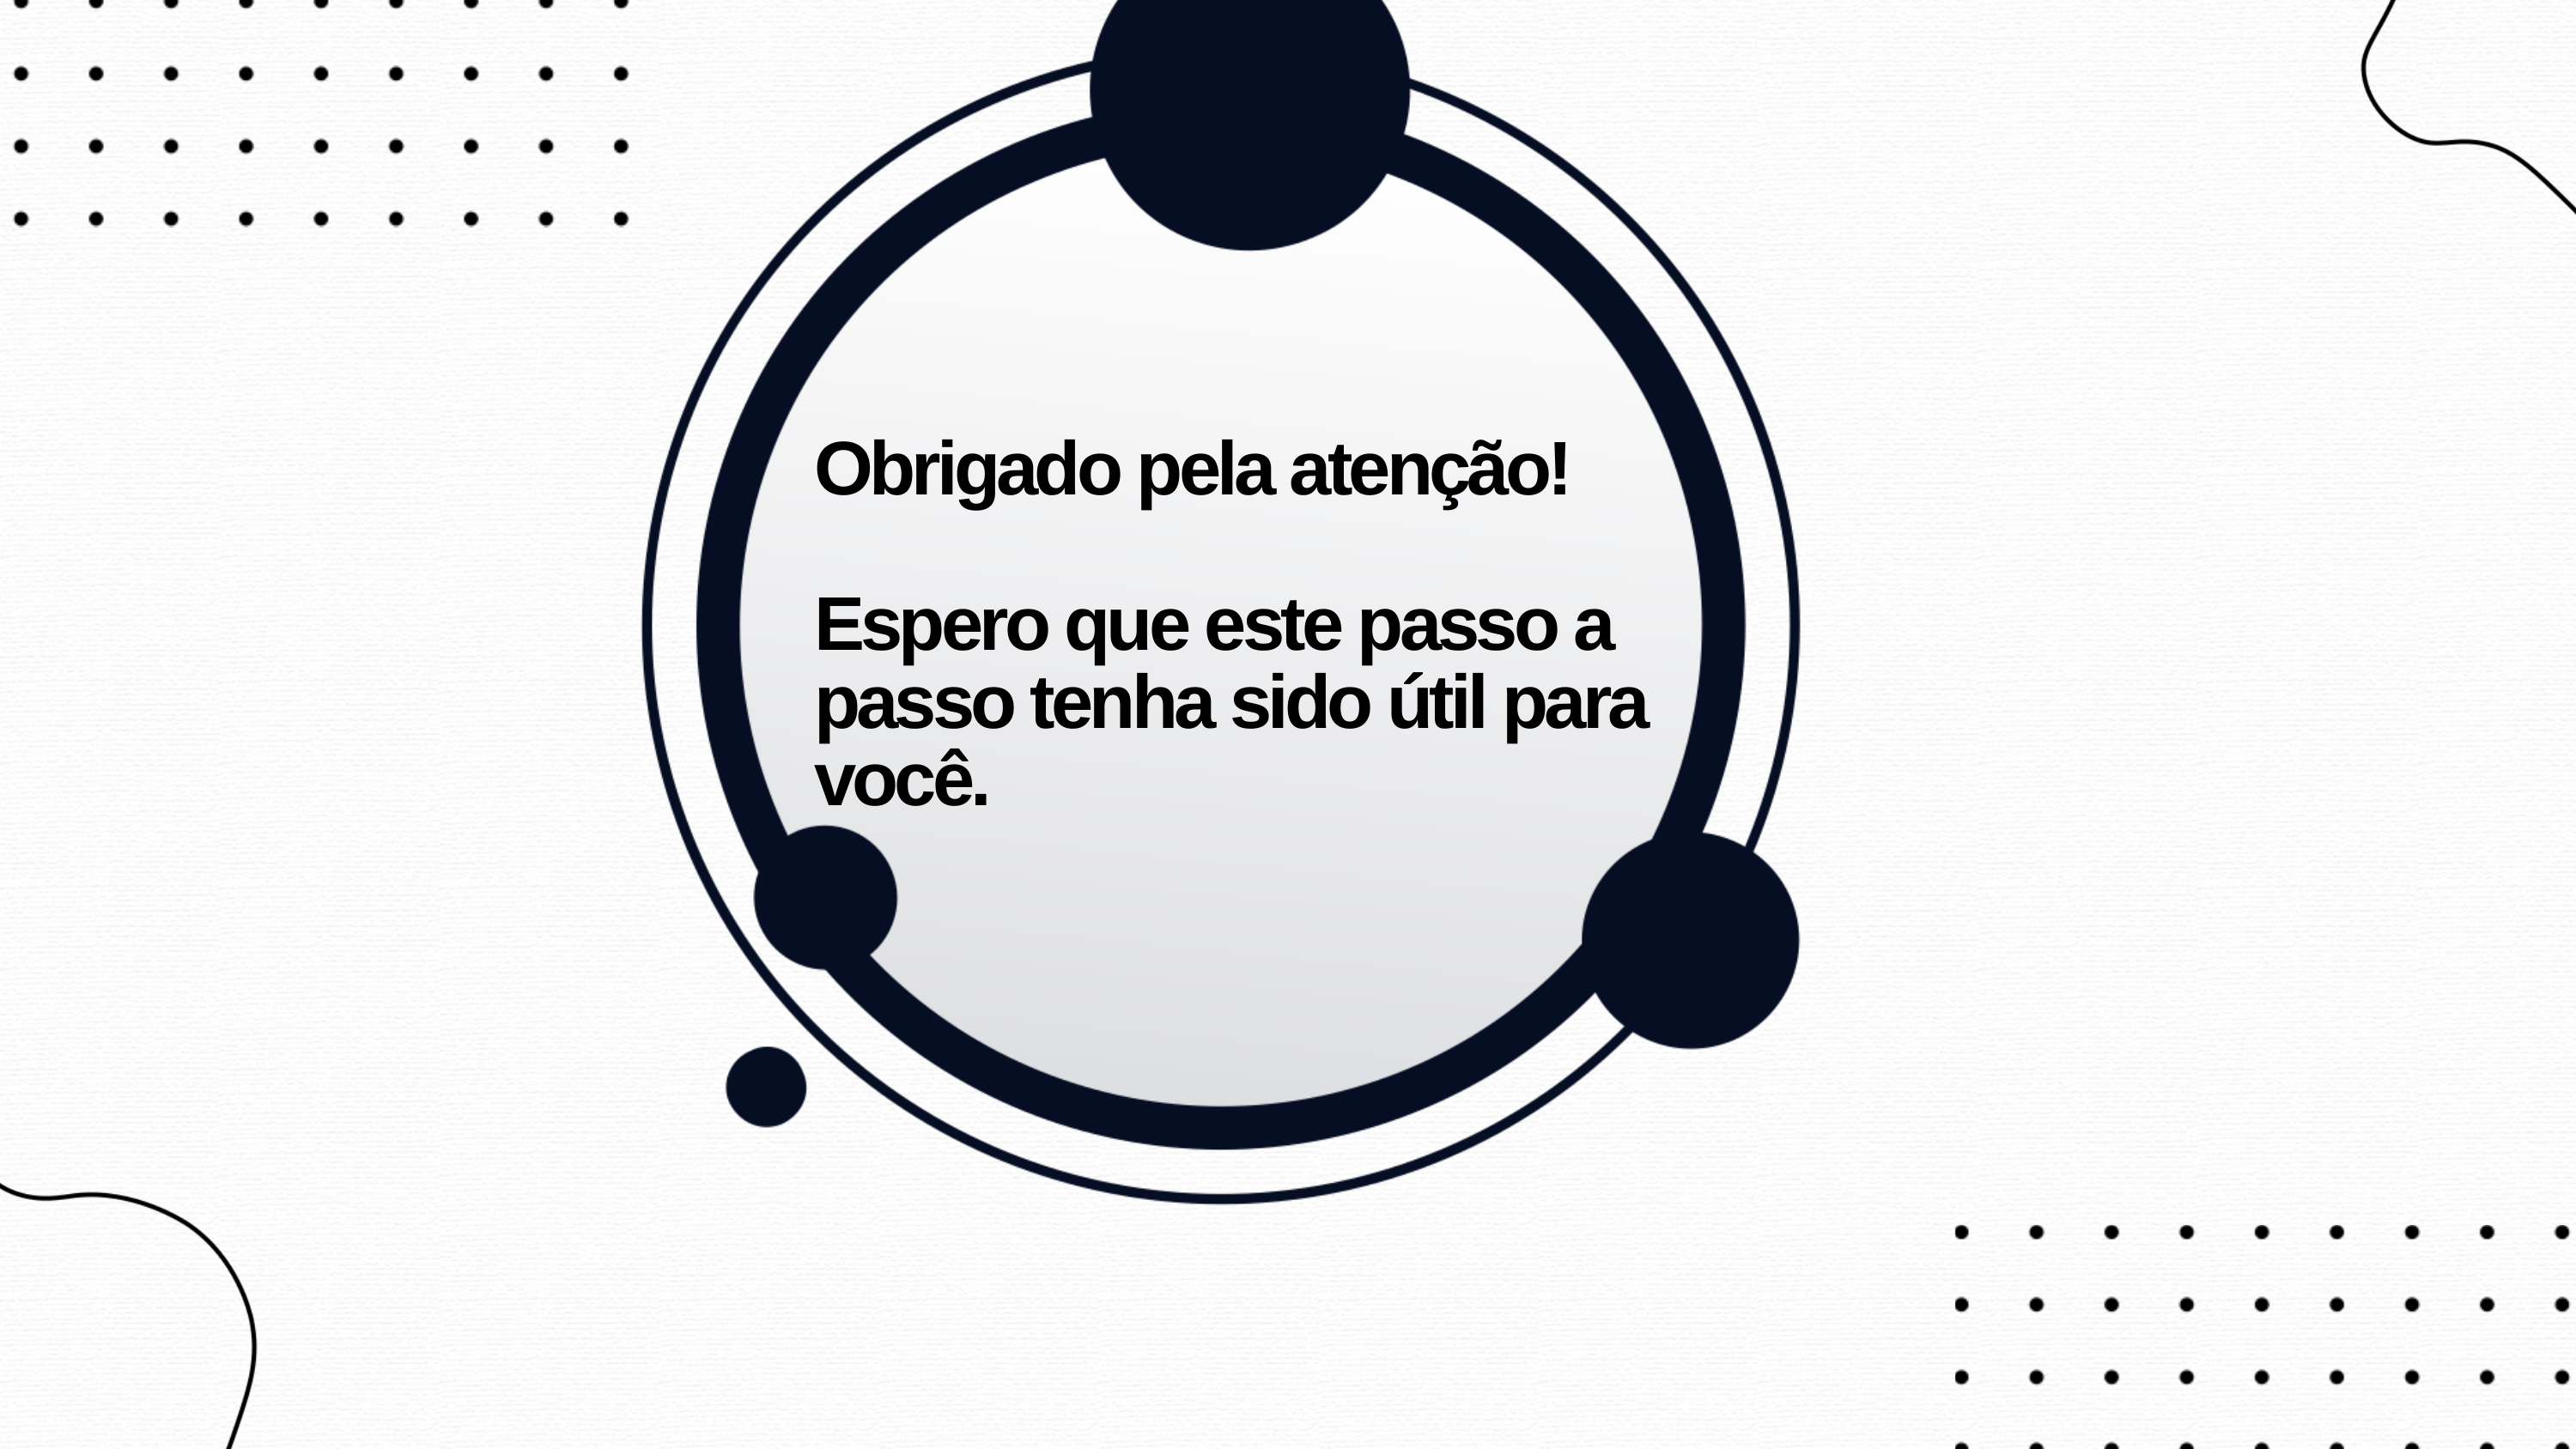

Obrigado pela atenção!

Espero que este passo a passo tenha sido útil para você.